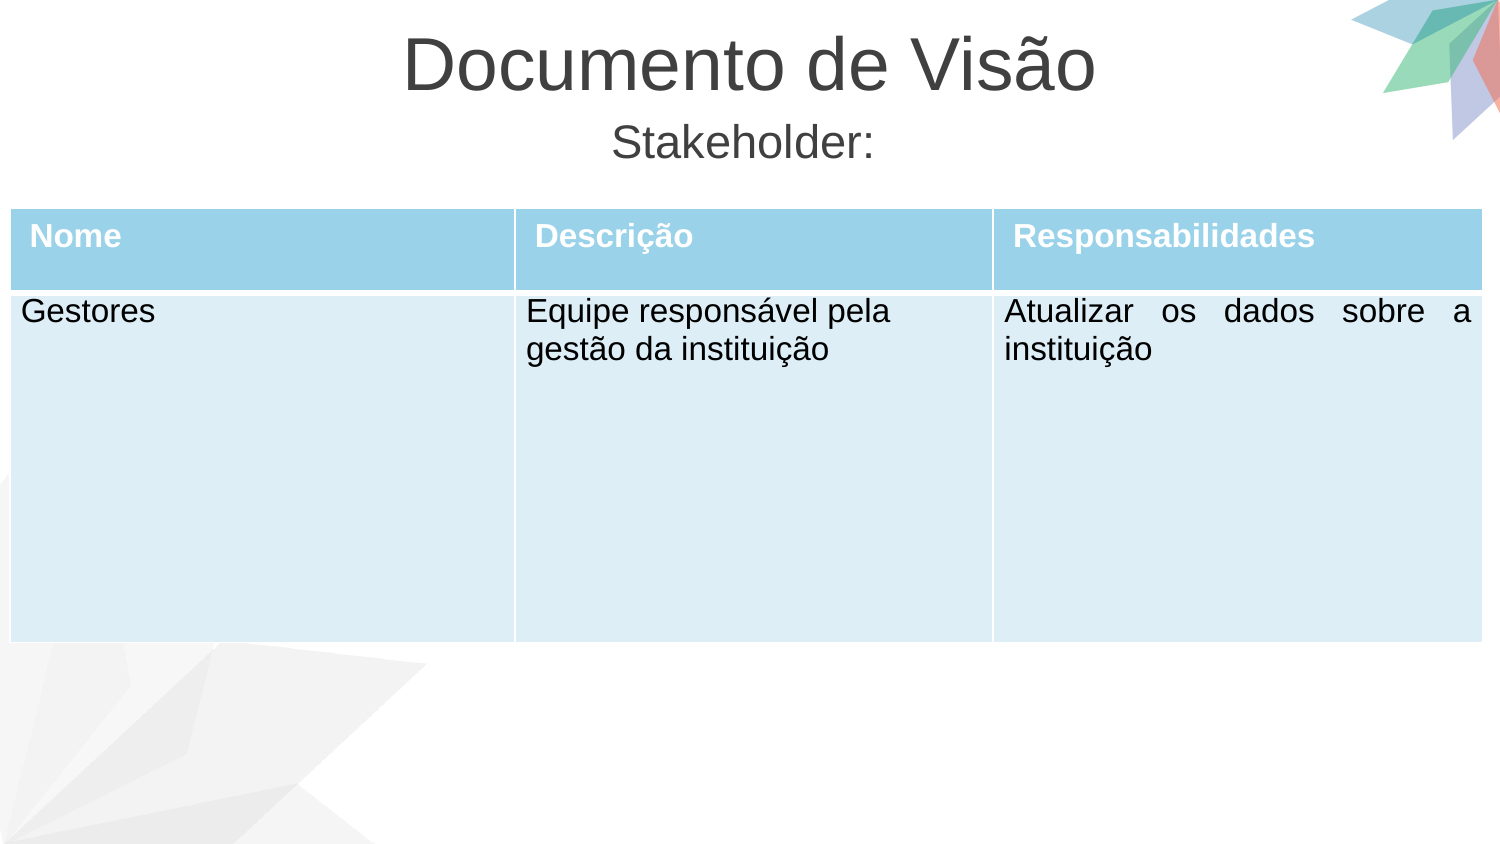

Documento de Visão
Stakeholder:
| Nome | Descrição | Responsabilidades |
| --- | --- | --- |
| Gestores | Equipe responsável pela gestão da instituição | Atualizar os dados sobre a instituição |